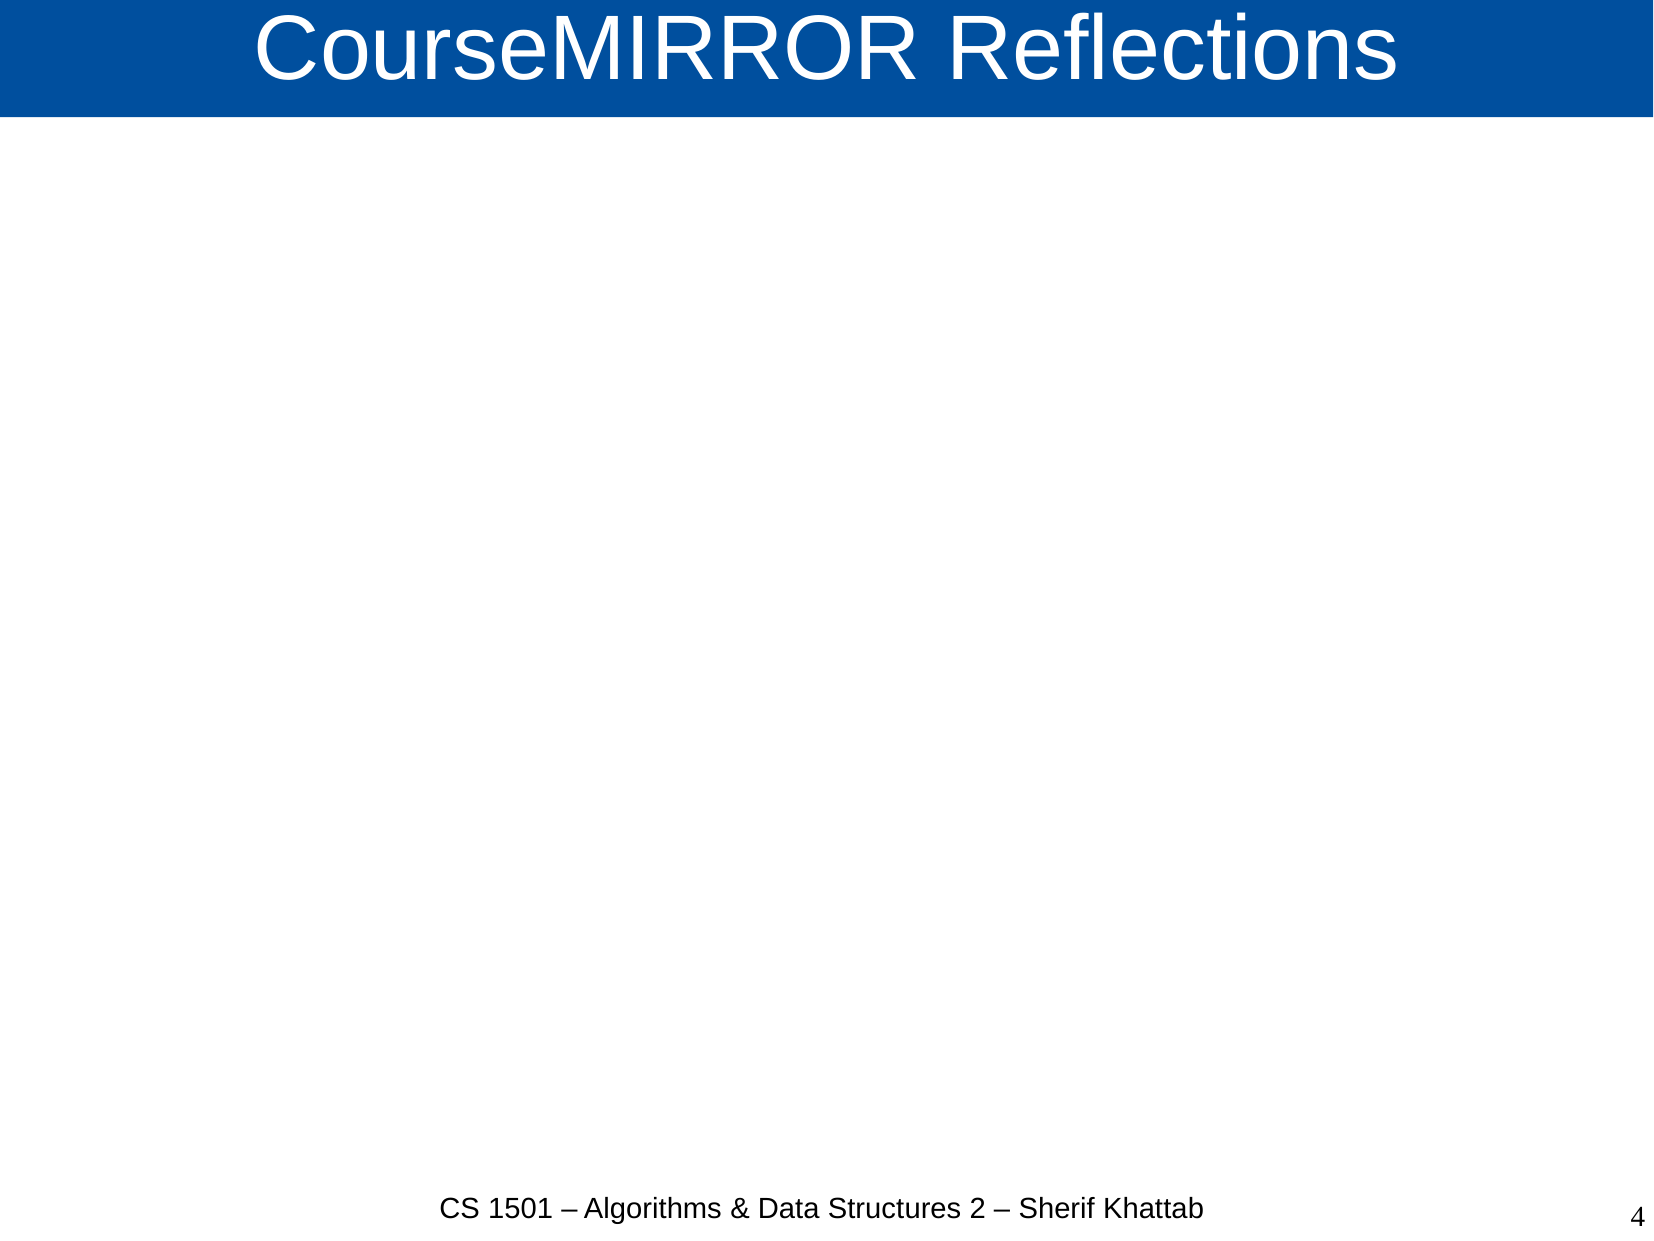

# CourseMIRROR Reflections

CS 1501 – Algorithms & Data Structures 2 – Sherif Khattab
4